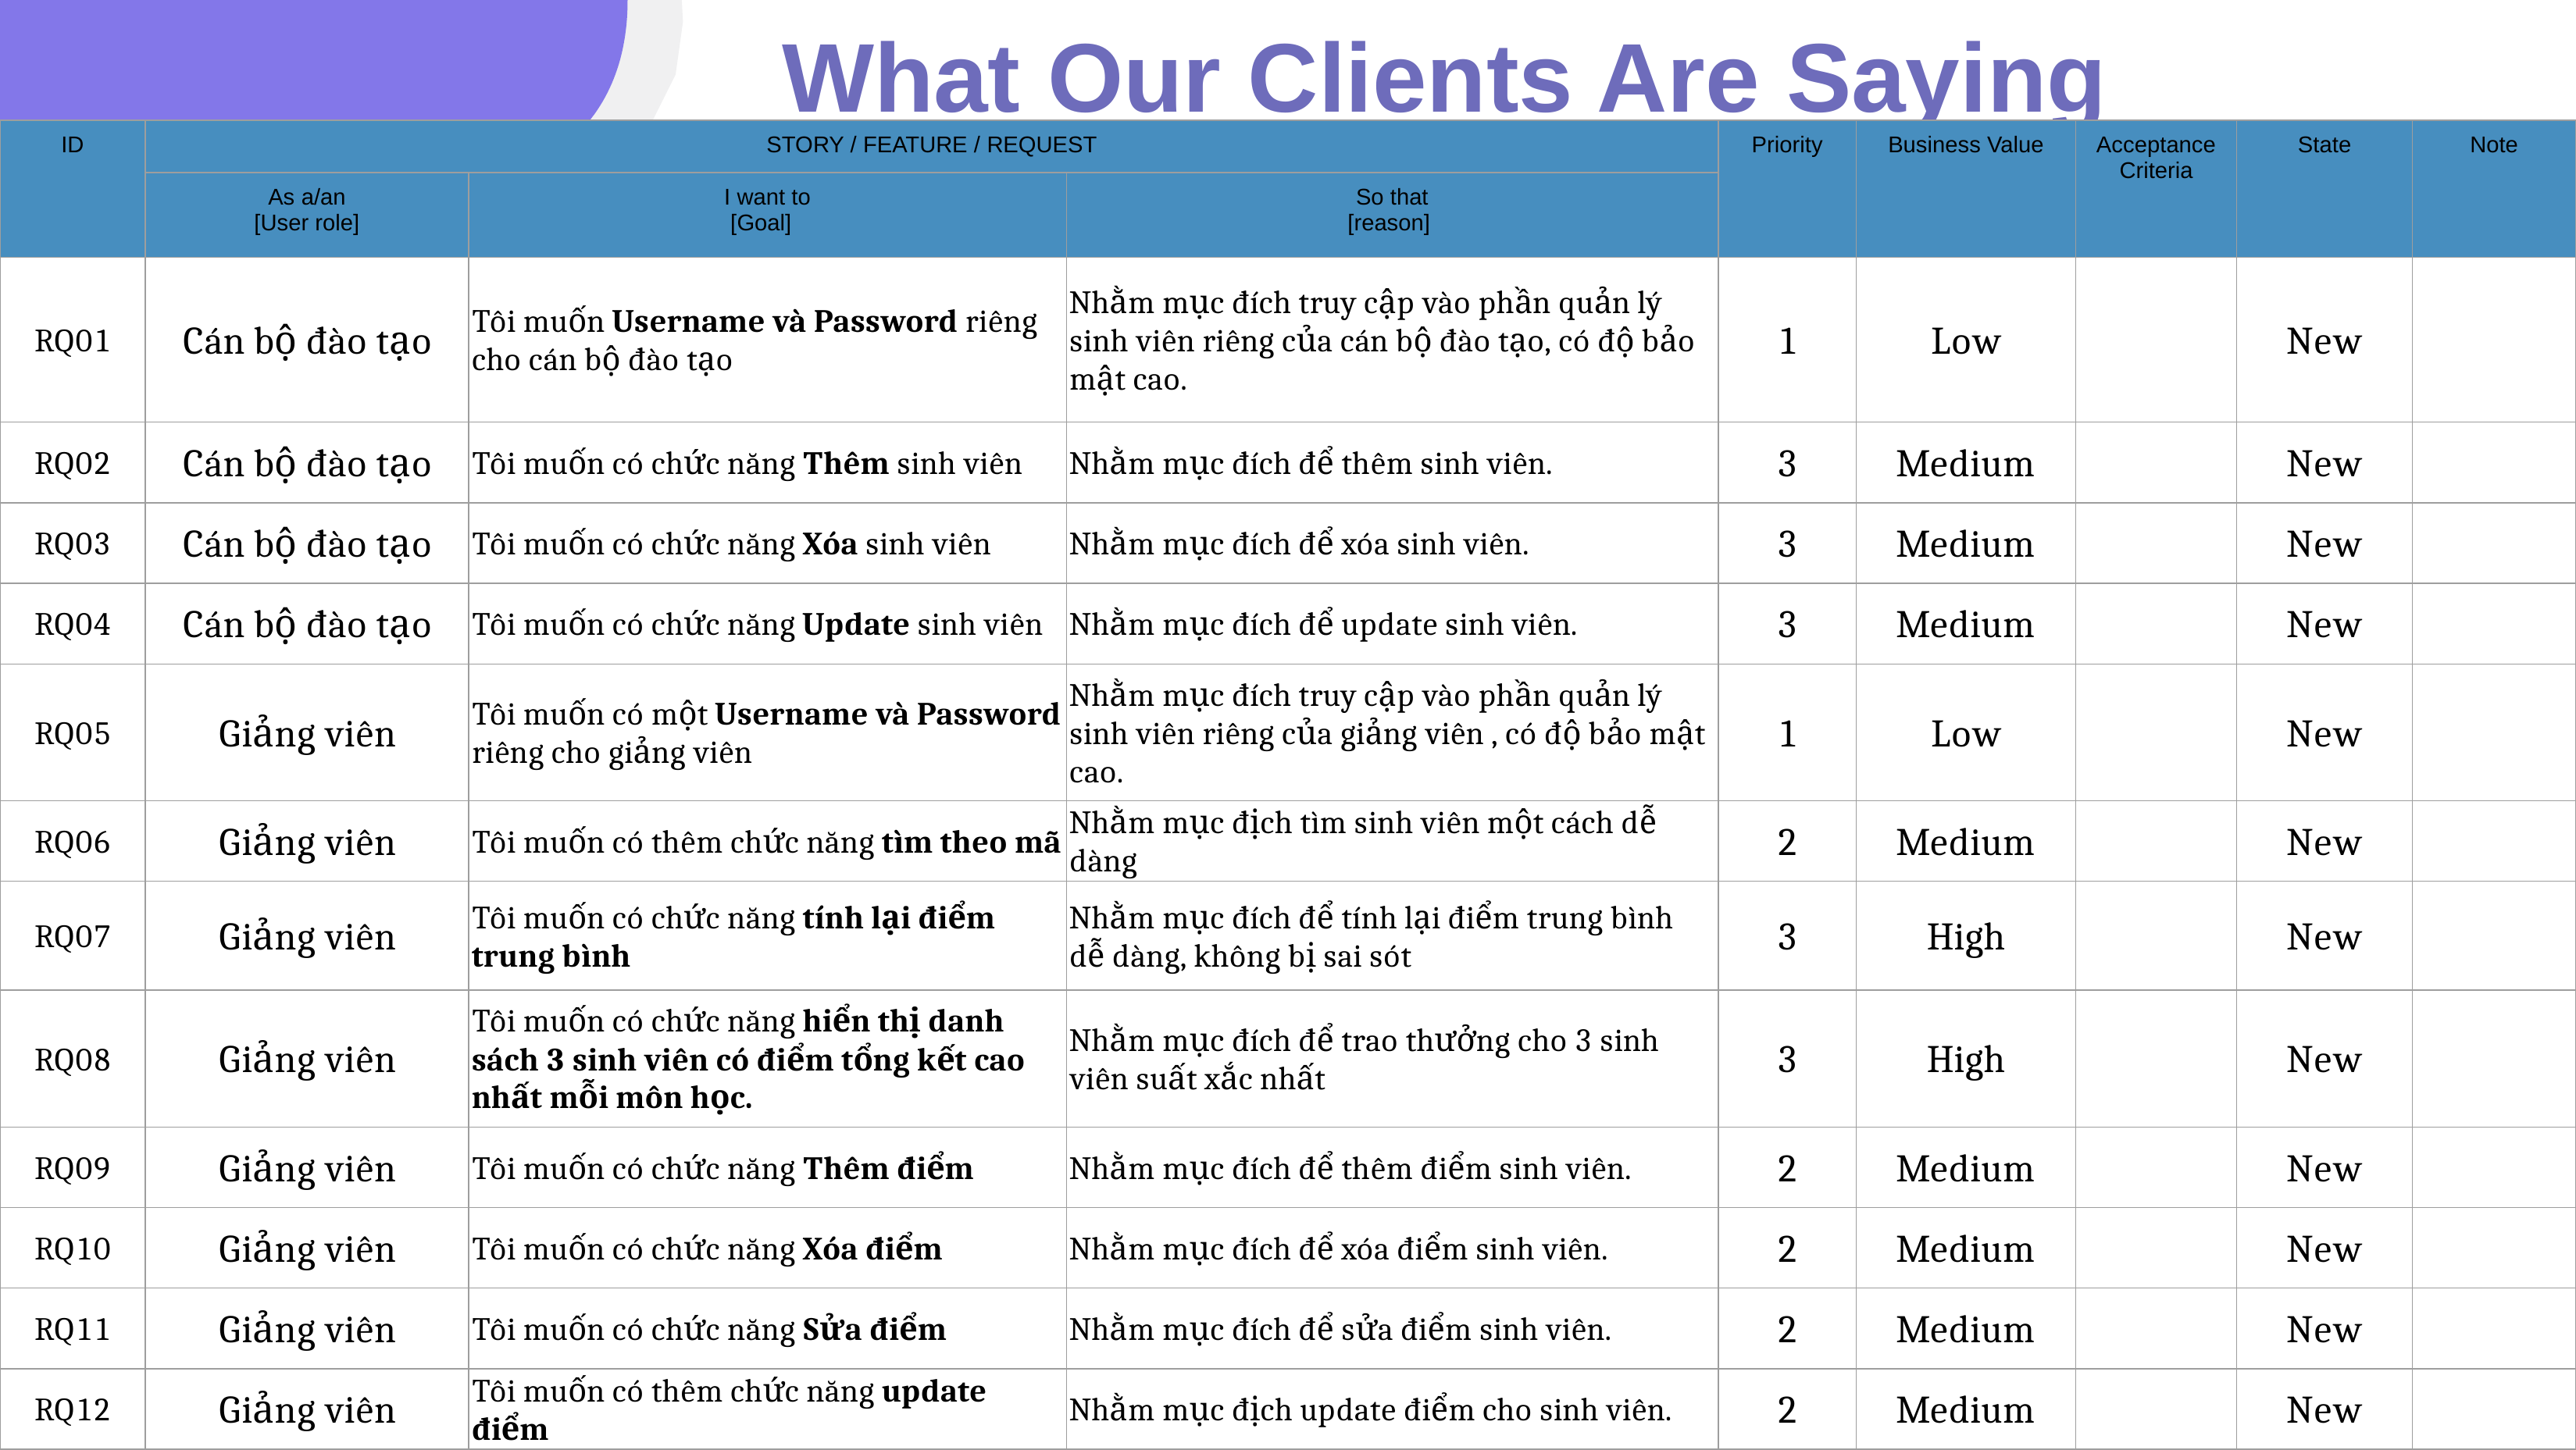

What Our Clients Are Saying

| ID | STORY / FEATURE / REQUEST |  |  | Priority | Business Value | Acceptance Criteria | State | Note |
| --- | --- | --- | --- | --- | --- | --- | --- | --- |
|  | As a/an [User role] | I want to [Goal] | So that [reason] |  |  |  |  |  |
| RQ01 | Cán bộ đào tạo | Tôi muốn Username và Password riêng cho cán bộ đào tạo | Nhằm mục đích truy cập vào phần quản lý sinh viên riêng của cán bộ đào tạo, có độ bảo mật cao. | 1 | Low |  | New |  |
| RQ02 | Cán bộ đào tạo | Tôi muốn có chức năng Thêm sinh viên | Nhằm mục đích để thêm sinh viên. | 3 | Medium |  | New |  |
| RQ03 | Cán bộ đào tạo | Tôi muốn có chức năng Xóa sinh viên | Nhằm mục đích để xóa sinh viên. | 3 | Medium |  | New |  |
| RQ04 | Cán bộ đào tạo | Tôi muốn có chức năng Update sinh viên | Nhằm mục đích để update sinh viên. | 3 | Medium |  | New |  |
| RQ05 | Giảng viên | Tôi muốn có một Username và Password riêng cho giảng viên | Nhằm mục đích truy cập vào phần quản lý sinh viên riêng của giảng viên , có độ bảo mật cao. | 1 | Low |  | New |  |
| RQ06 | Giảng viên | Tôi muốn có thêm chức năng tìm theo mã | Nhằm mục địch tìm sinh viên một cách dễ dàng | 2 | Medium |  | New |  |
| RQ07 | Giảng viên | Tôi muốn có chức năng tính lại điểm trung bình | Nhằm mục đích để tính lại điểm trung bình dễ dàng, không bị sai sót | 3 | High |  | New |  |
| RQ08 | Giảng viên | Tôi muốn có chức năng hiển thị danh sách 3 sinh viên có điểm tổng kết cao nhất mỗi môn học. | Nhằm mục đích để trao thưởng cho 3 sinh viên suất xắc nhất | 3 | High |  | New |  |
| RQ09 | Giảng viên | Tôi muốn có chức năng Thêm điểm | Nhằm mục đích để thêm điểm sinh viên. | 2 | Medium |  | New |  |
| RQ10 | Giảng viên | Tôi muốn có chức năng Xóa điểm | Nhằm mục đích để xóa điểm sinh viên. | 2 | Medium |  | New |  |
| RQ11 | Giảng viên | Tôi muốn có chức năng Sửa điểm | Nhằm mục đích để sửa điểm sinh viên. | 2 | Medium |  | New |  |
| RQ12 | Giảng viên | Tôi muốn có thêm chức năng update điểm | Nhằm mục địch update điểm cho sinh viên. | 2 | Medium |  | New |  |